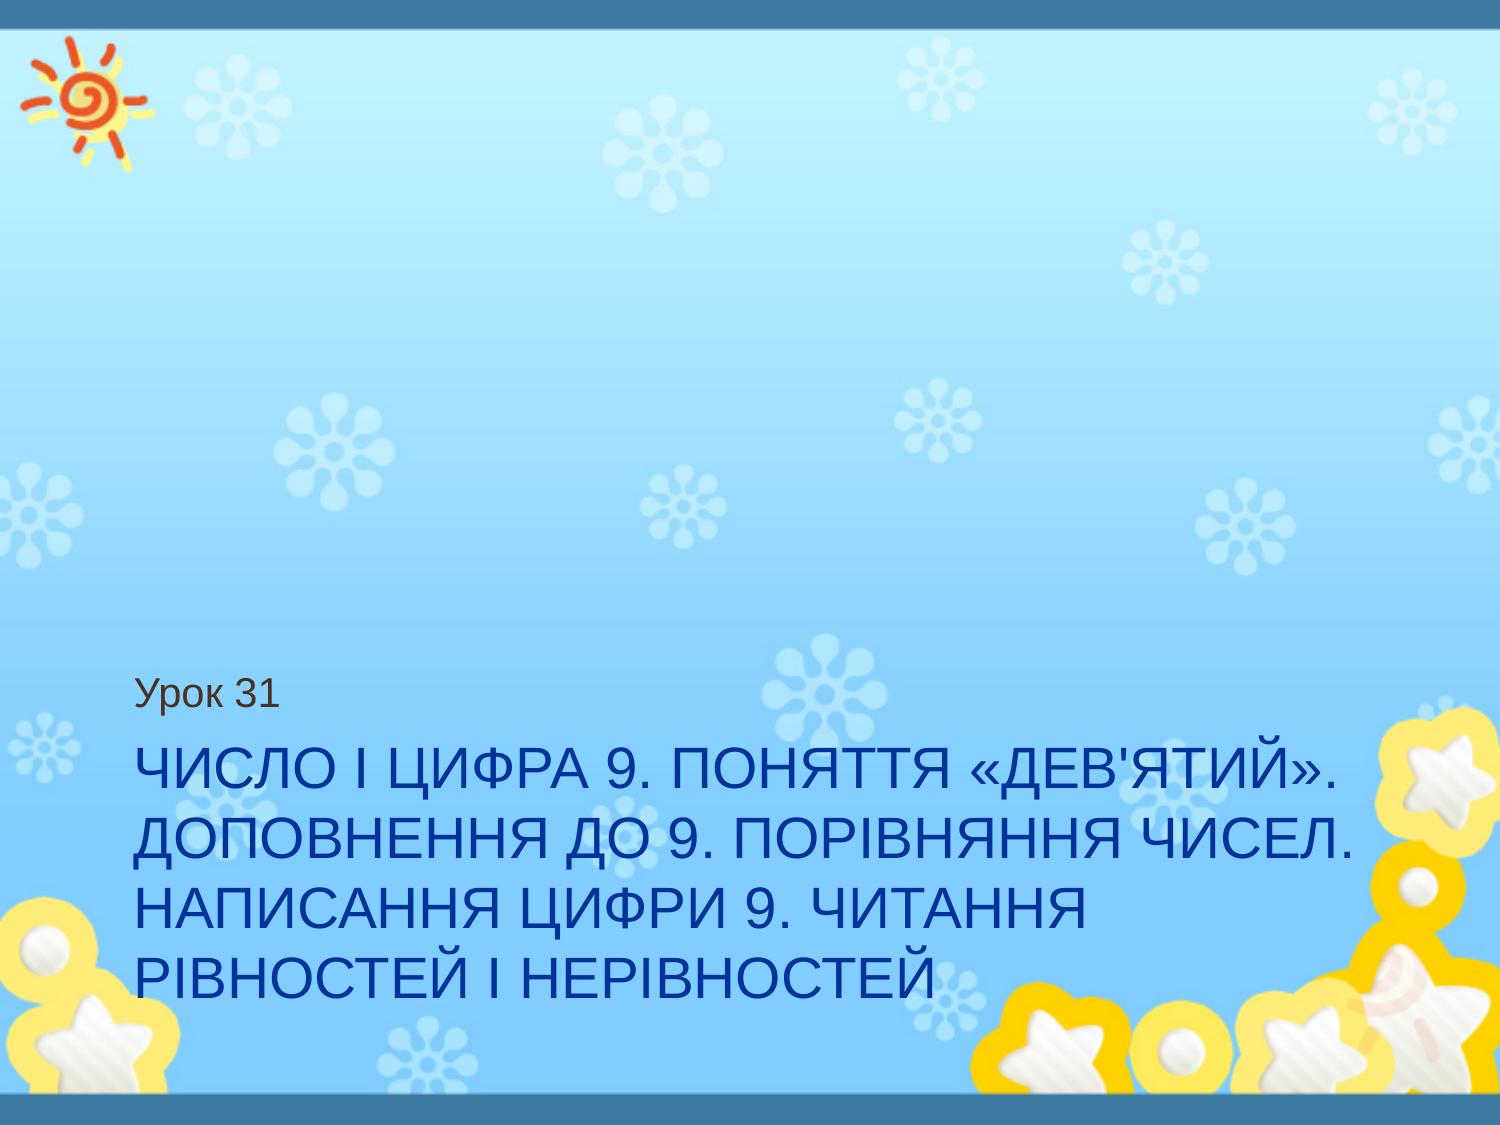

Урок 31
# Число і цифра 9. Поняття «дев'ятий». Доповнення до 9. Порівняння чисел. Написання цифри 9. Читання рівностей і нерівностей